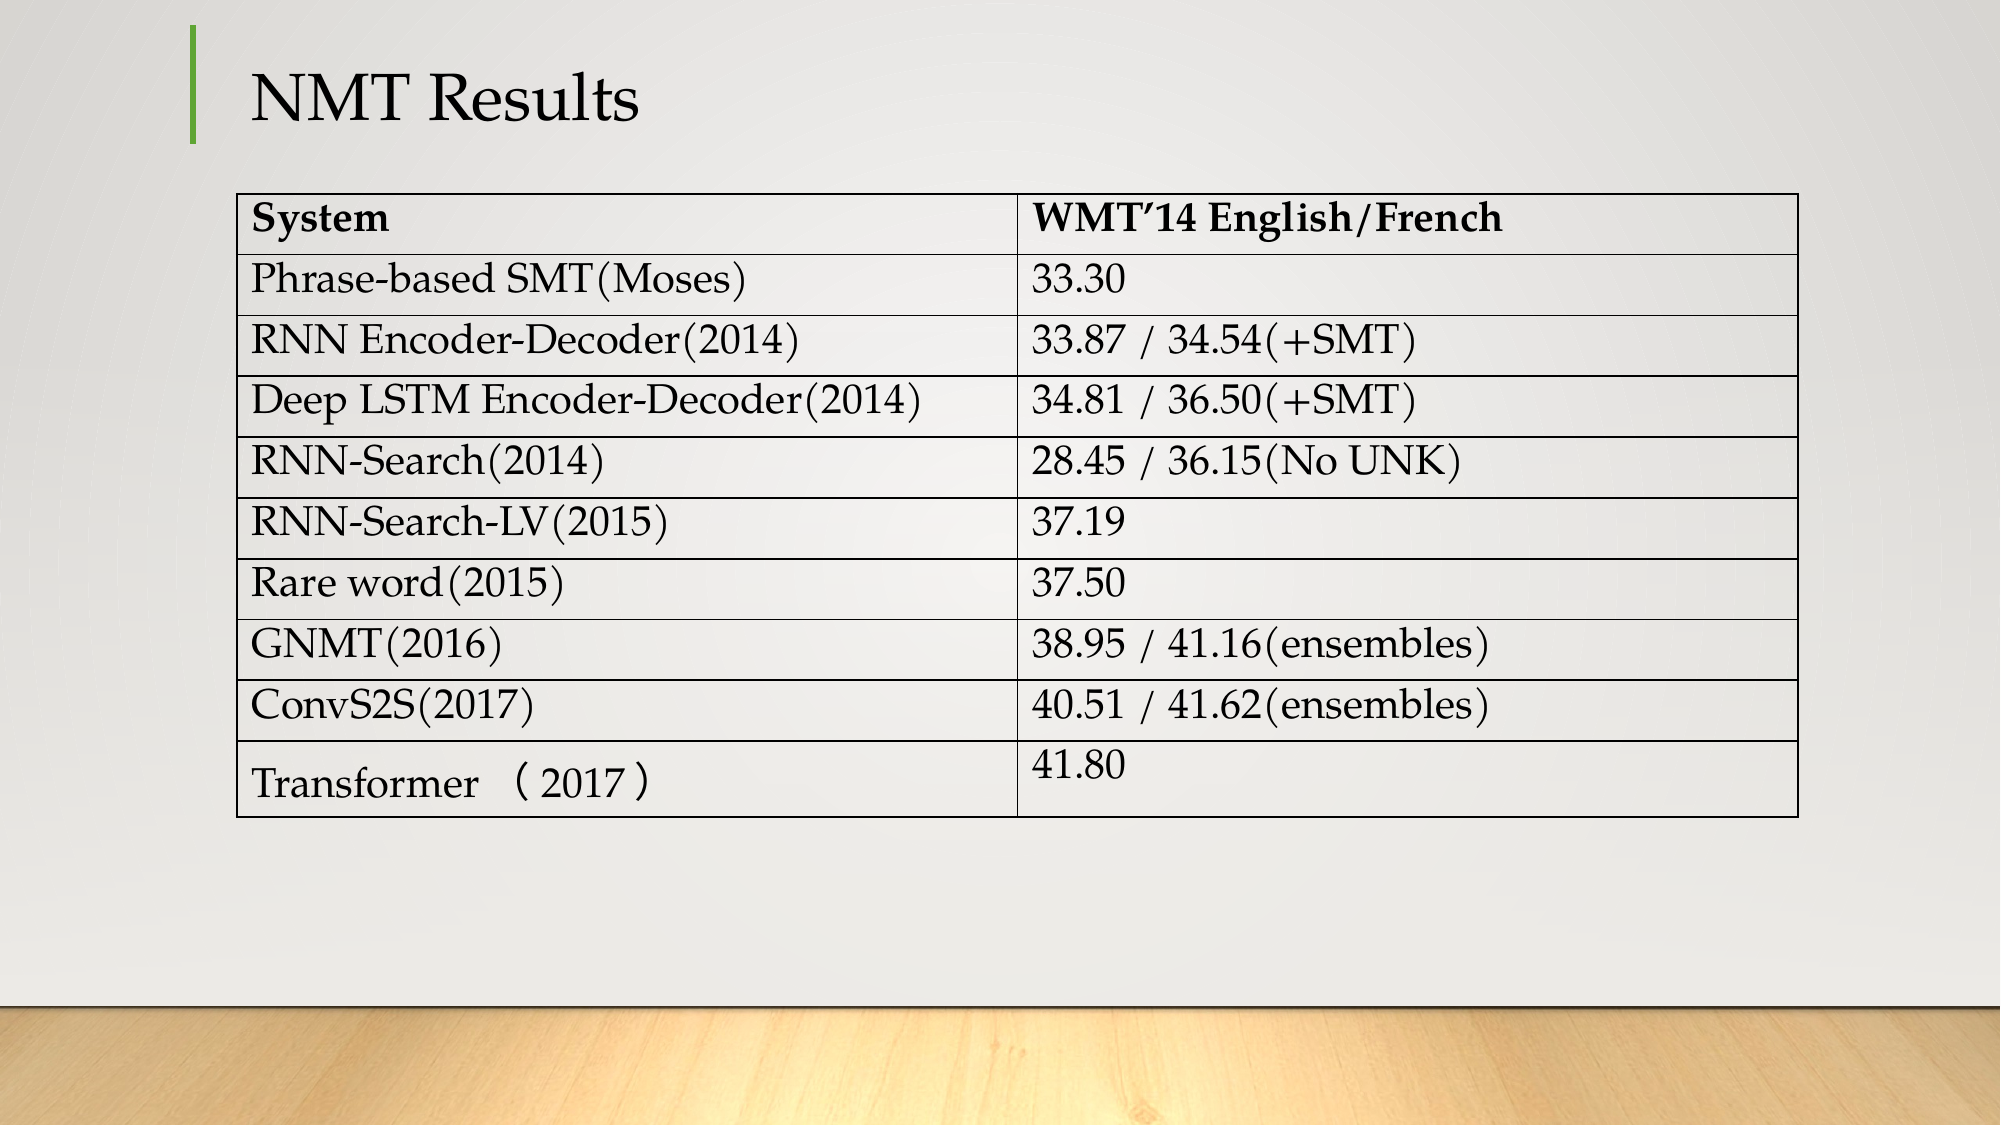

# NMT Results
| System | WMT’14 English/French |
| --- | --- |
| Phrase-based SMT(Moses) | 33.30 |
| RNN Encoder-Decoder(2014) | 33.87 / 34.54(+SMT) |
| Deep LSTM Encoder-Decoder(2014) | 34.81 / 36.50(+SMT) |
| RNN-Search(2014) | 28.45 / 36.15(No UNK) |
| RNN-Search-LV(2015) | 37.19 |
| Rare word(2015) | 37.50 |
| GNMT(2016) | 38.95 / 41.16(ensembles) |
| ConvS2S(2017) | 40.51 / 41.62(ensembles) |
| Transformer（2017） | 41.80 |